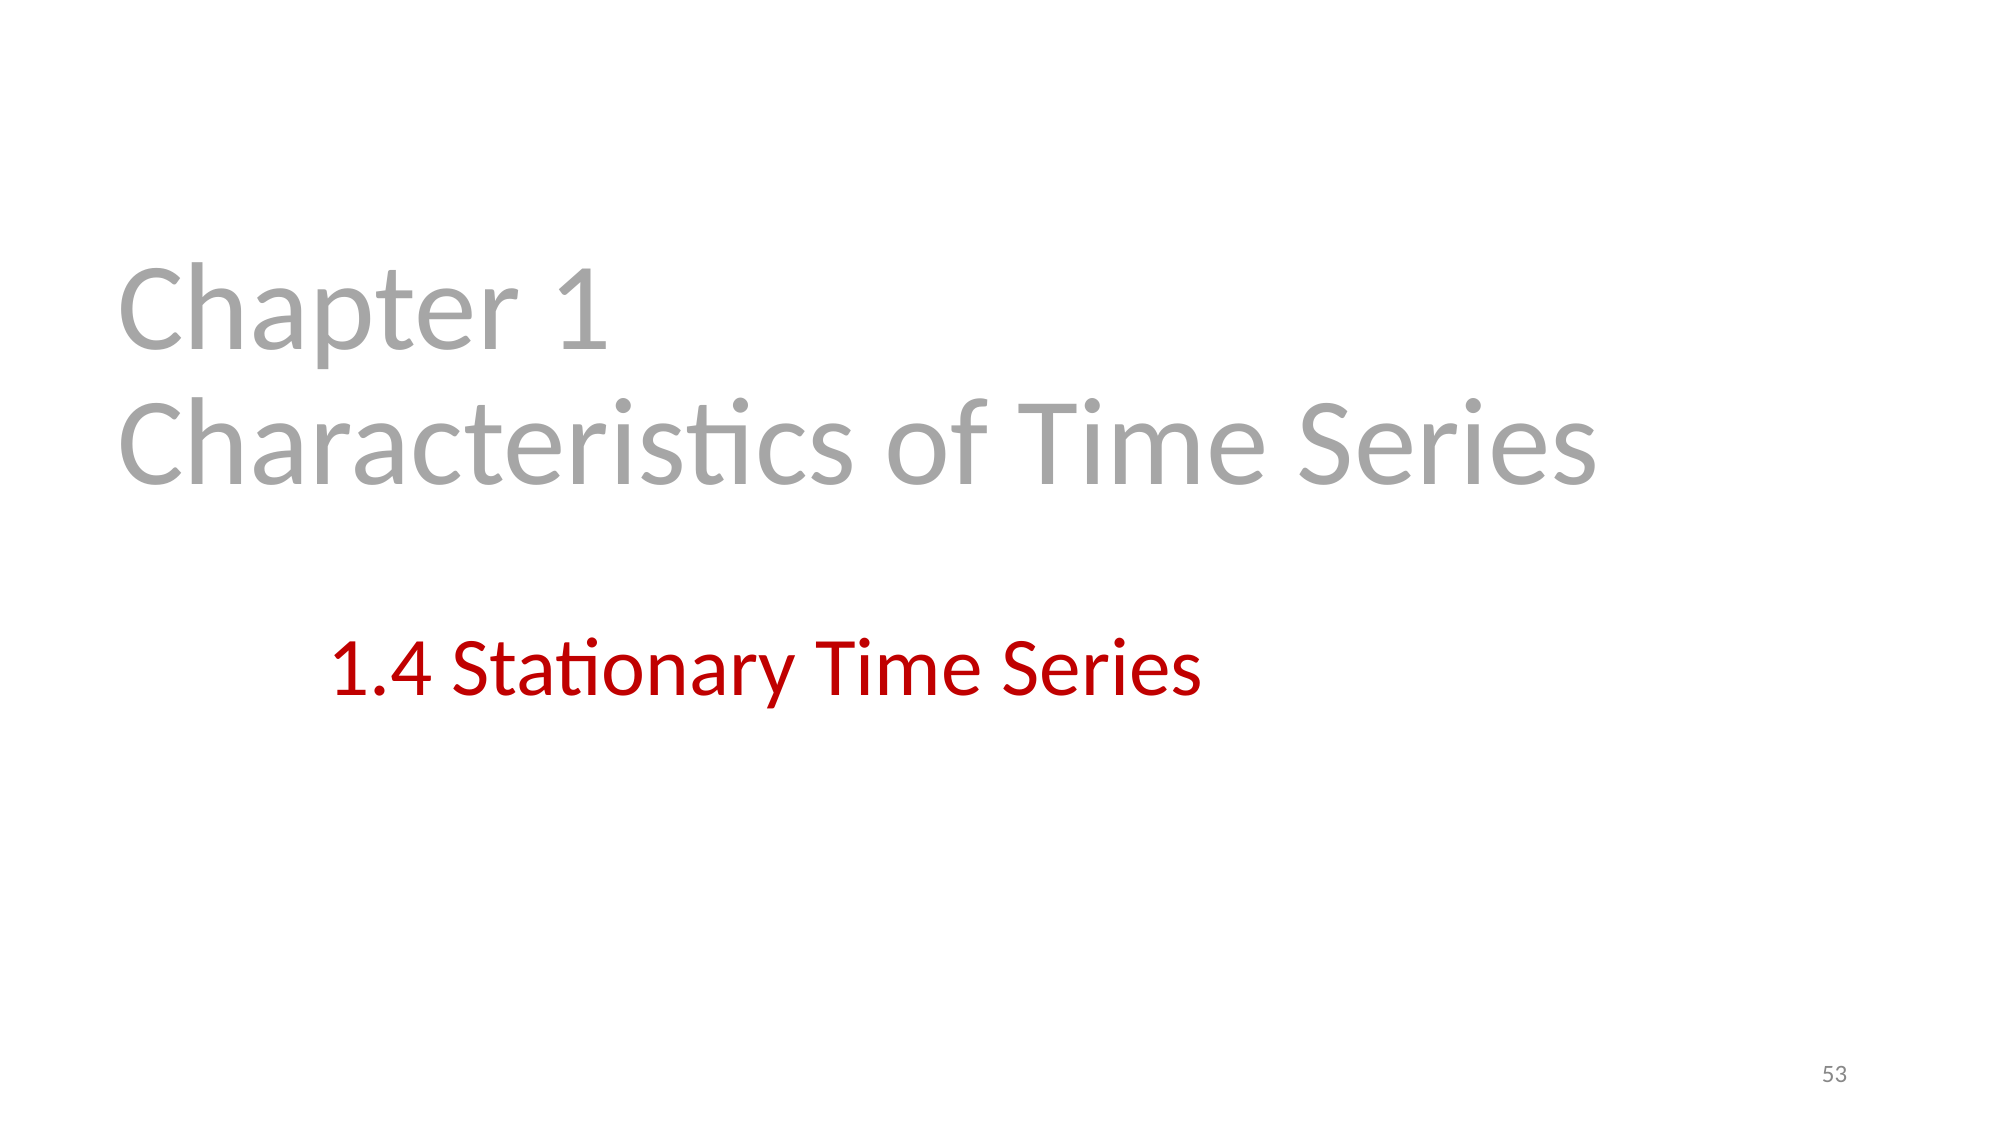

# Chapter 1 Characteristics of Time Series
1.4 Stationary Time Series
53